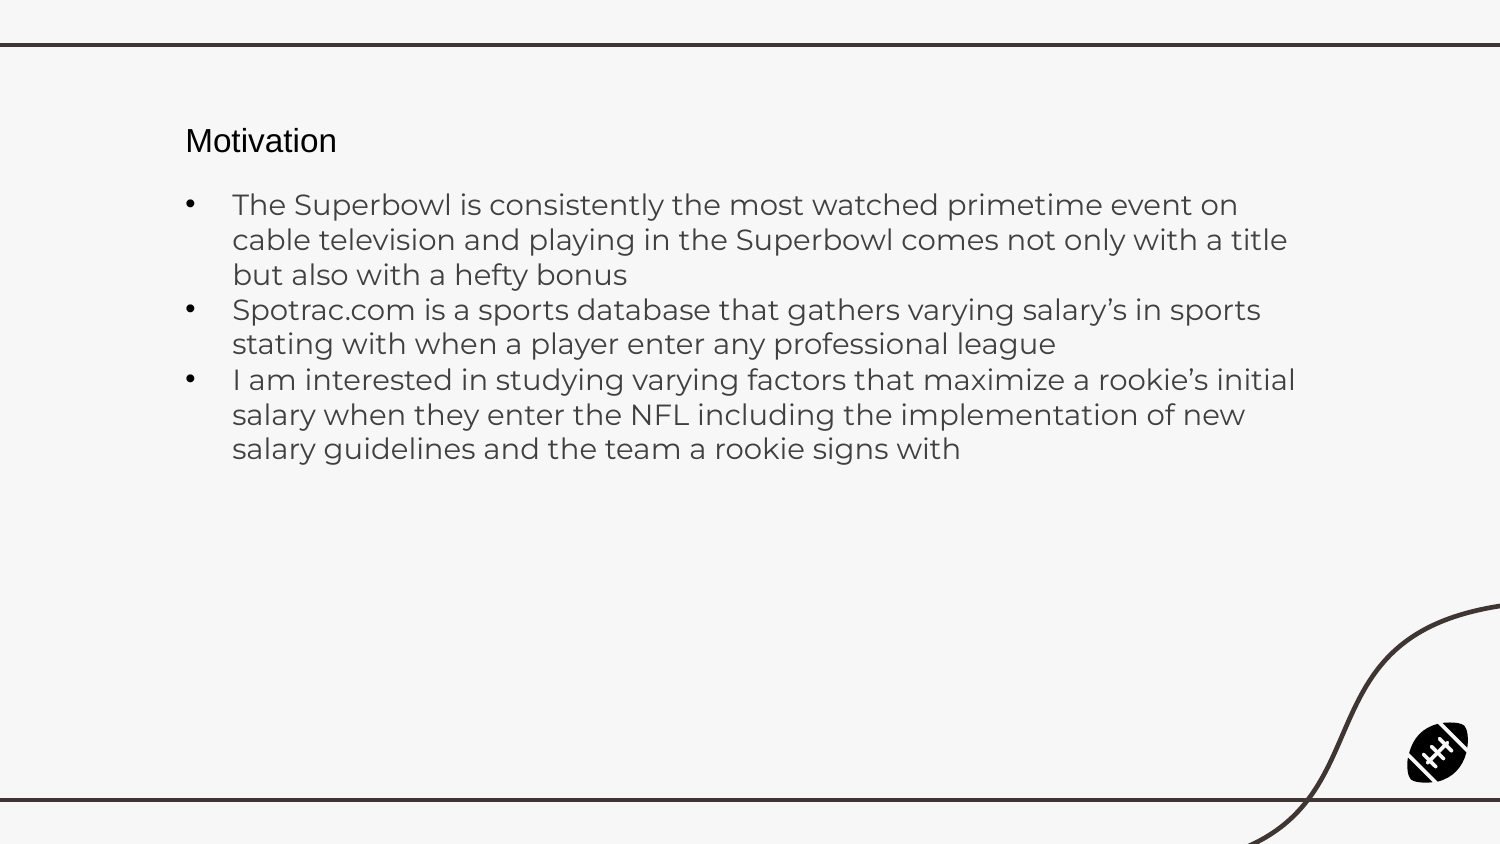

Motivation

The Superbowl is consistently the most watched primetime event on cable television and playing in the Superbowl comes not only with a title but also with a hefty bonus
Spotrac.com is a sports database that gathers varying salary’s in sports stating with when a player enter any professional league
I am interested in studying varying factors that maximize a rookie’s initial salary when they enter the NFL including the implementation of new salary guidelines and the team a rookie signs with